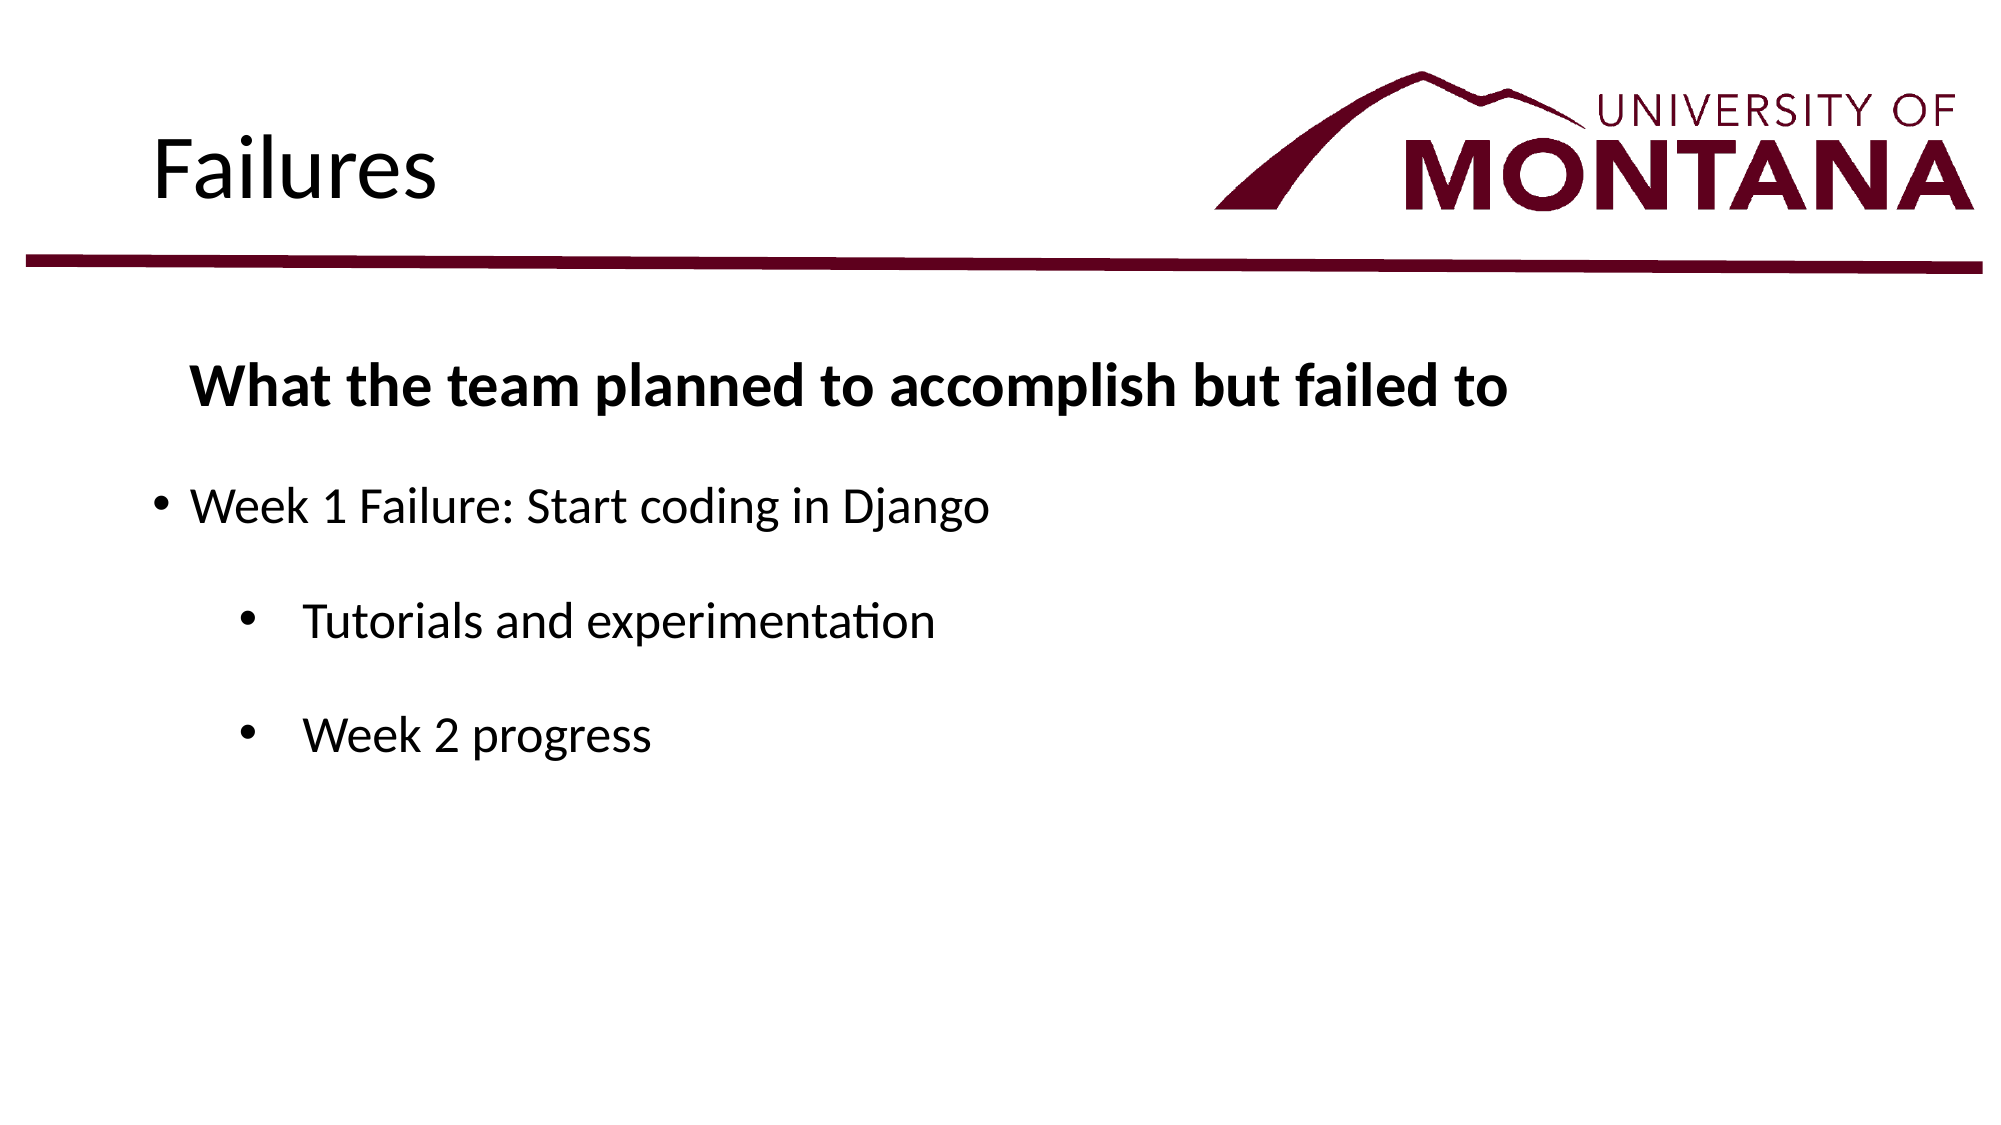

# Failures
What the team planned to accomplish but failed to
Week 1 Failure: Start coding in Django
Tutorials and experimentation
Week 2 progress